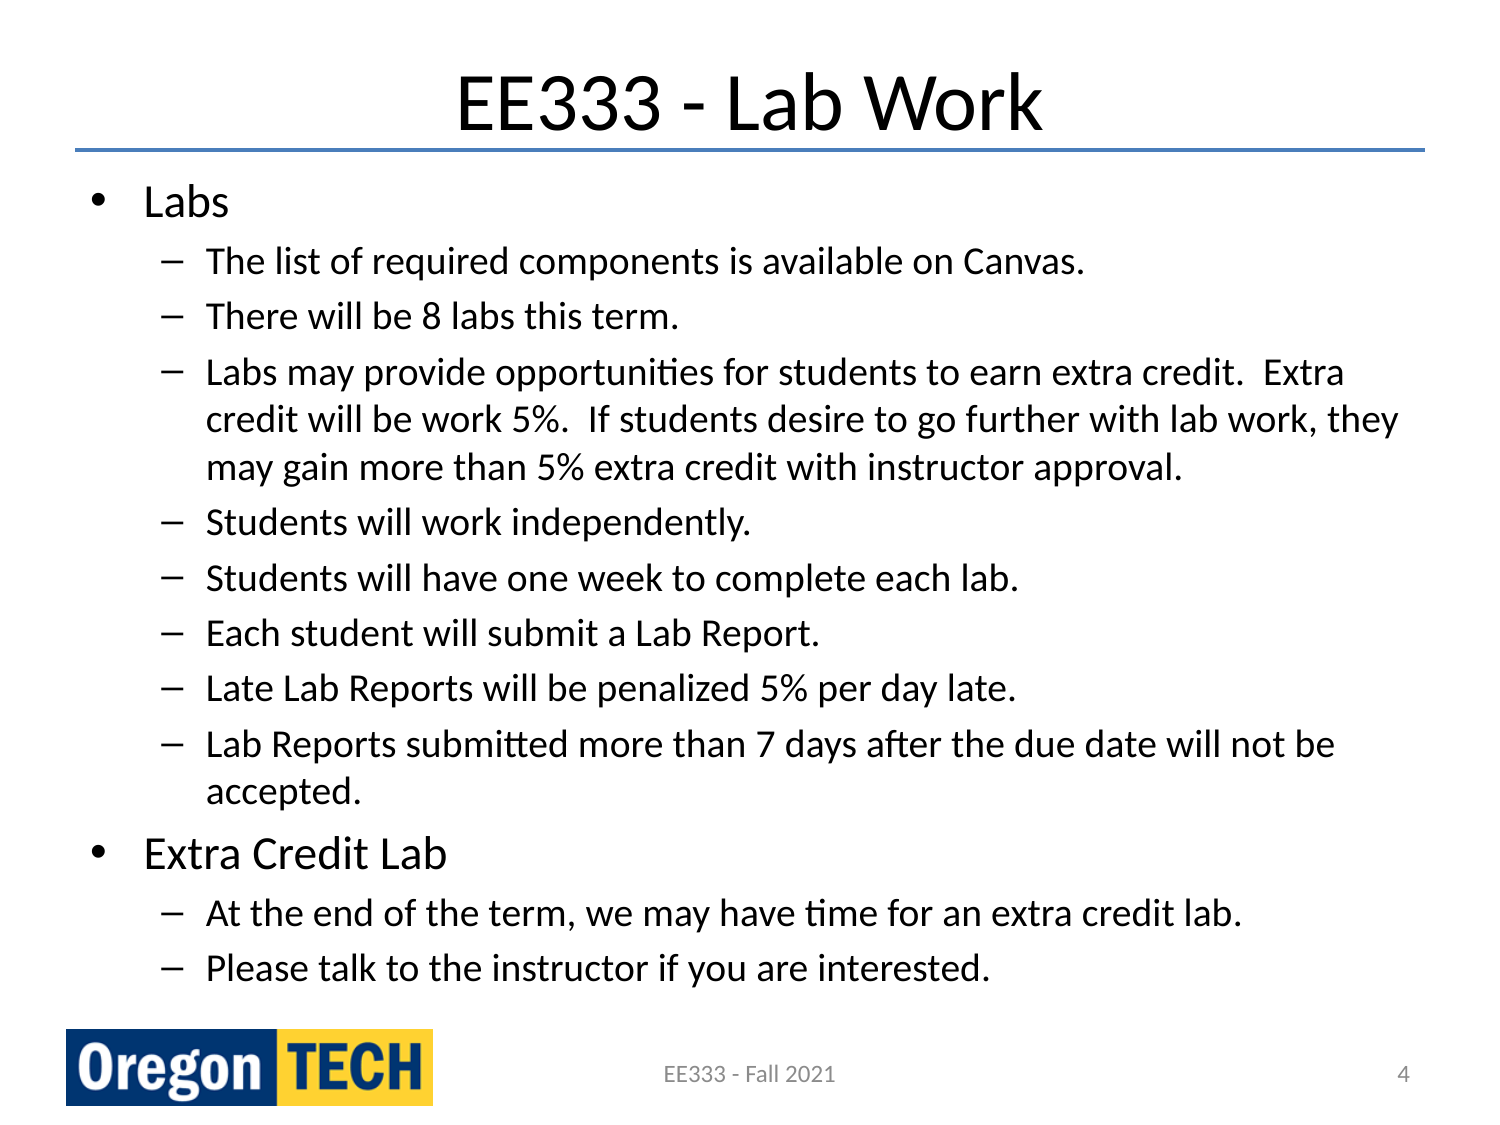

# EE333 - Lab Work
Labs
The list of required components is available on Canvas.
There will be 8 labs this term.
Labs may provide opportunities for students to earn extra credit.  Extra credit will be work 5%.  If students desire to go further with lab work, they may gain more than 5% extra credit with instructor approval.
Students will work independently.
Students will have one week to complete each lab.
Each student will submit a Lab Report.
Late Lab Reports will be penalized 5% per day late.
Lab Reports submitted more than 7 days after the due date will not be accepted.
Extra Credit Lab
At the end of the term, we may have time for an extra credit lab.
Please talk to the instructor if you are interested.
EE333 - Fall 2021
4